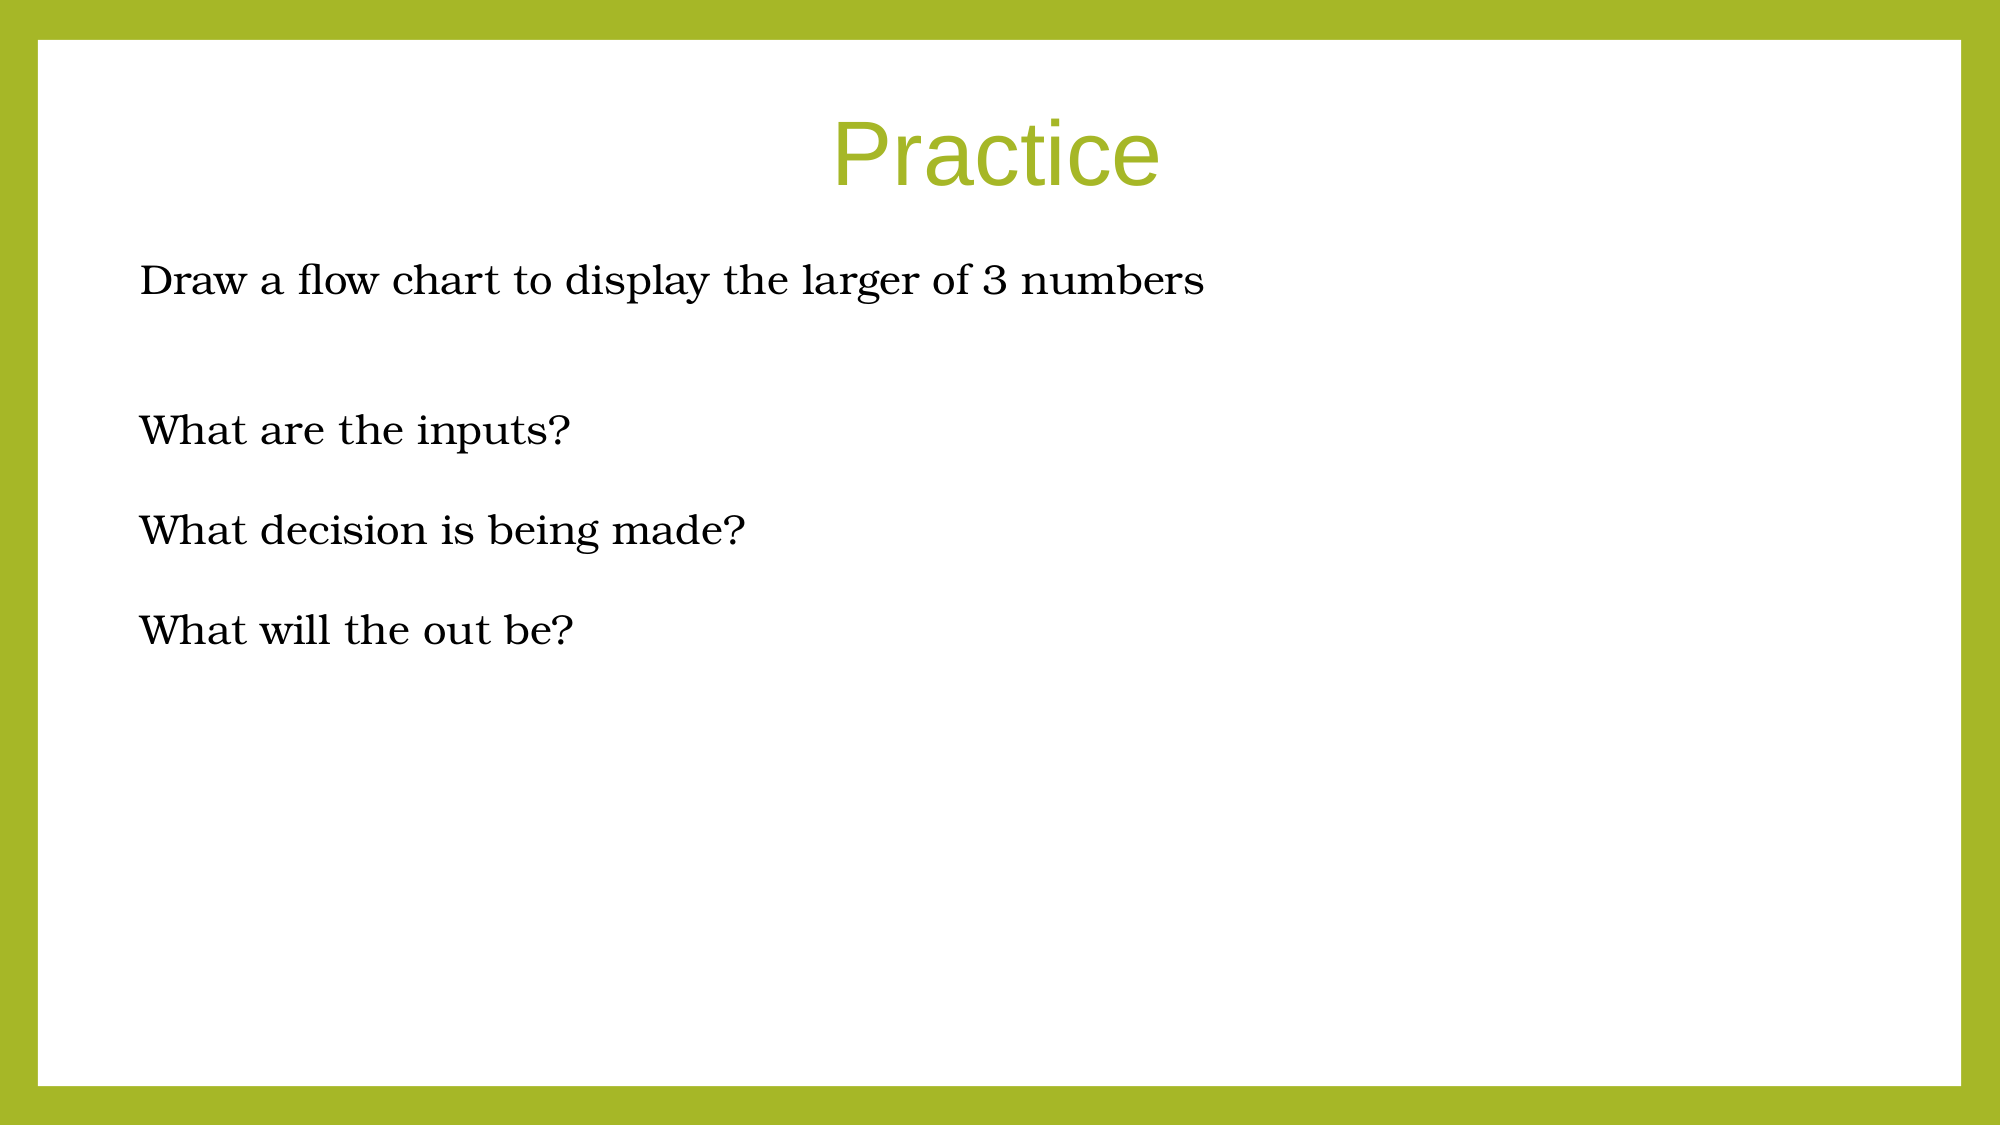

# Practice
Draw a flow chart to display the larger of 3 numbers

What are the inputs?
What decision is being made?
What will the out be?